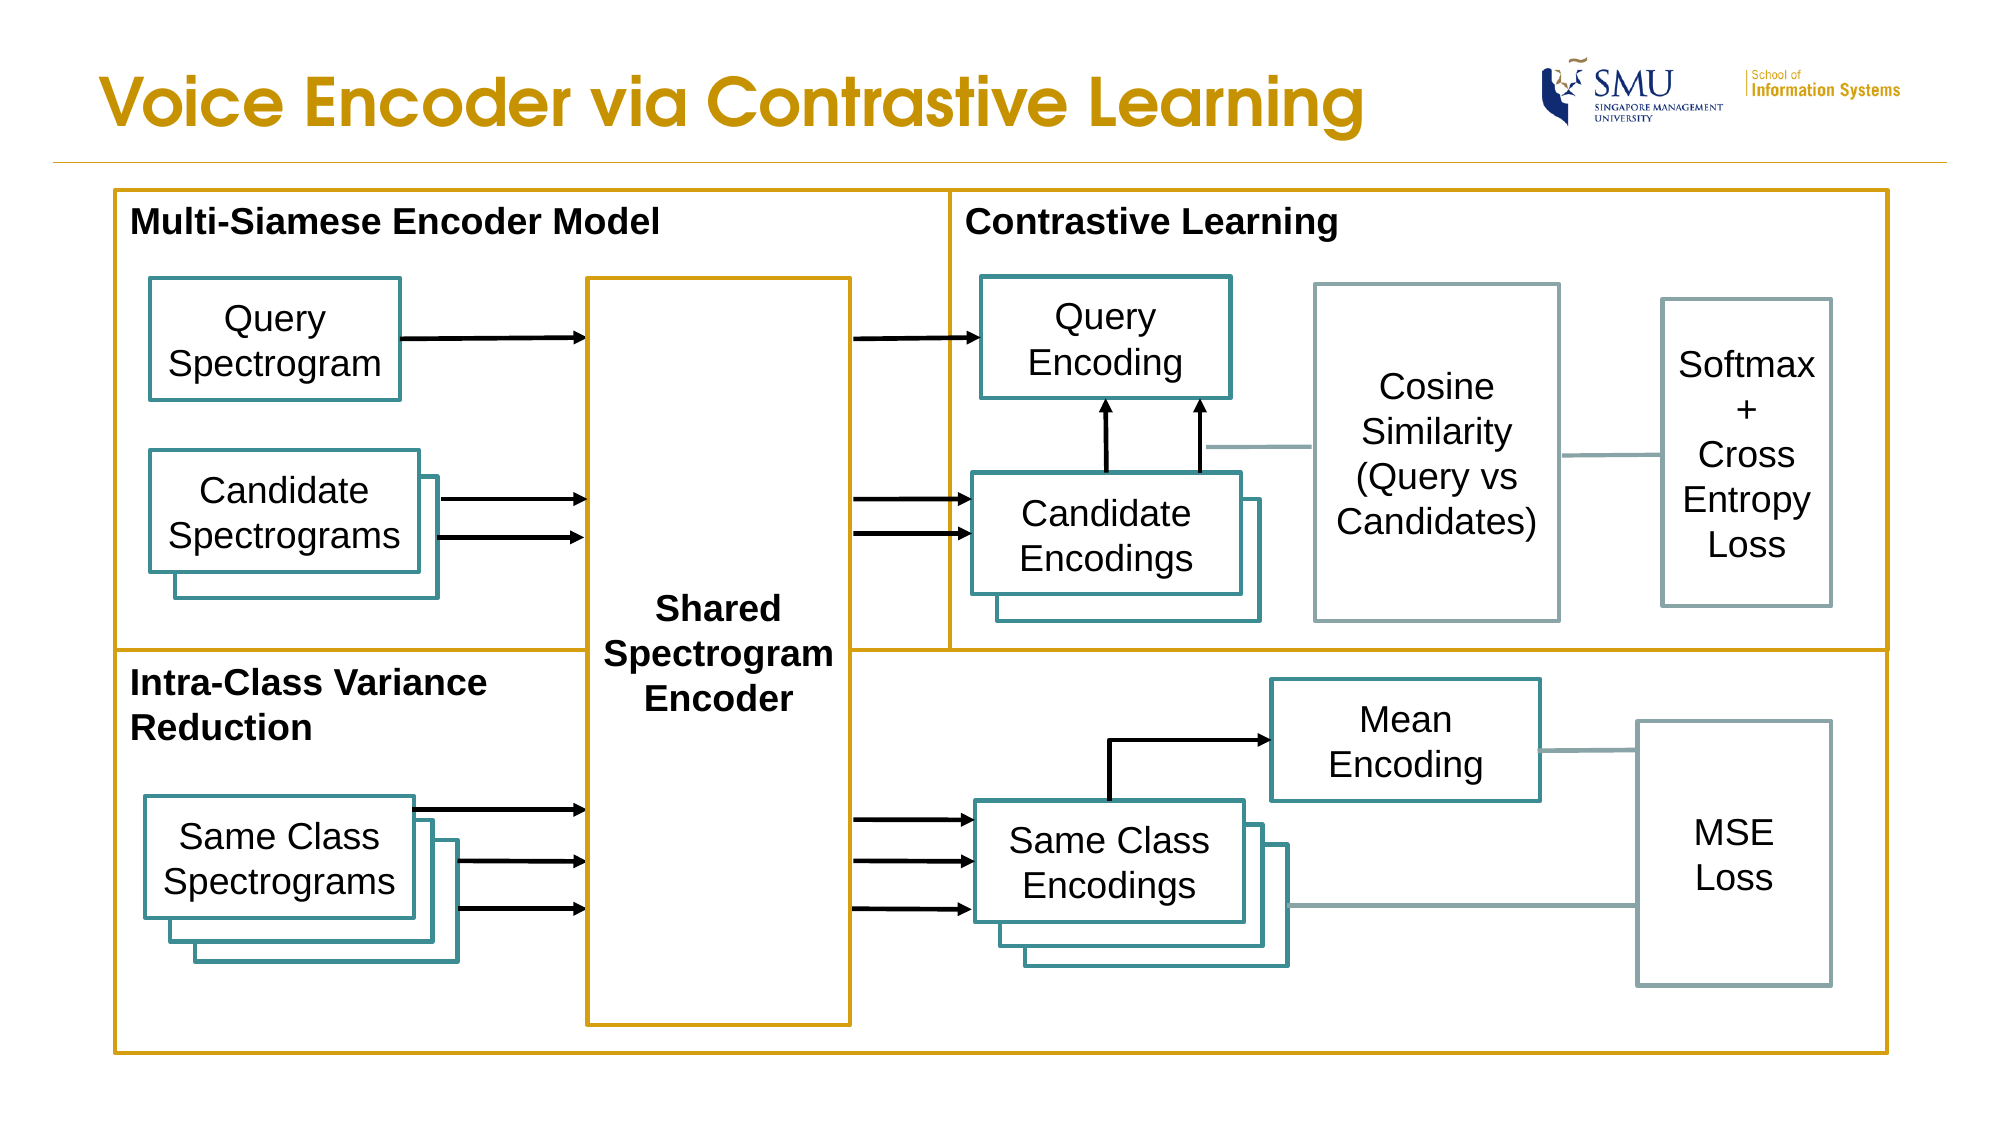

# Voice Encoder via Contrastive Learning
Multi-Siamese Encoder Model
Contrastive Learning
Query
Encoding
Query
Spectrogram
Shared
Spectrogram Encoder
Cosine Similarity
(Query vs Candidates)
Softmax
+
Cross Entropy Loss
Candidate
Spectrograms
Candidate
Encodings

Intra-Class Variance
Reduction
Mean Encoding
MSE Loss
Same Class
Spectrograms
Same Class
Encodings